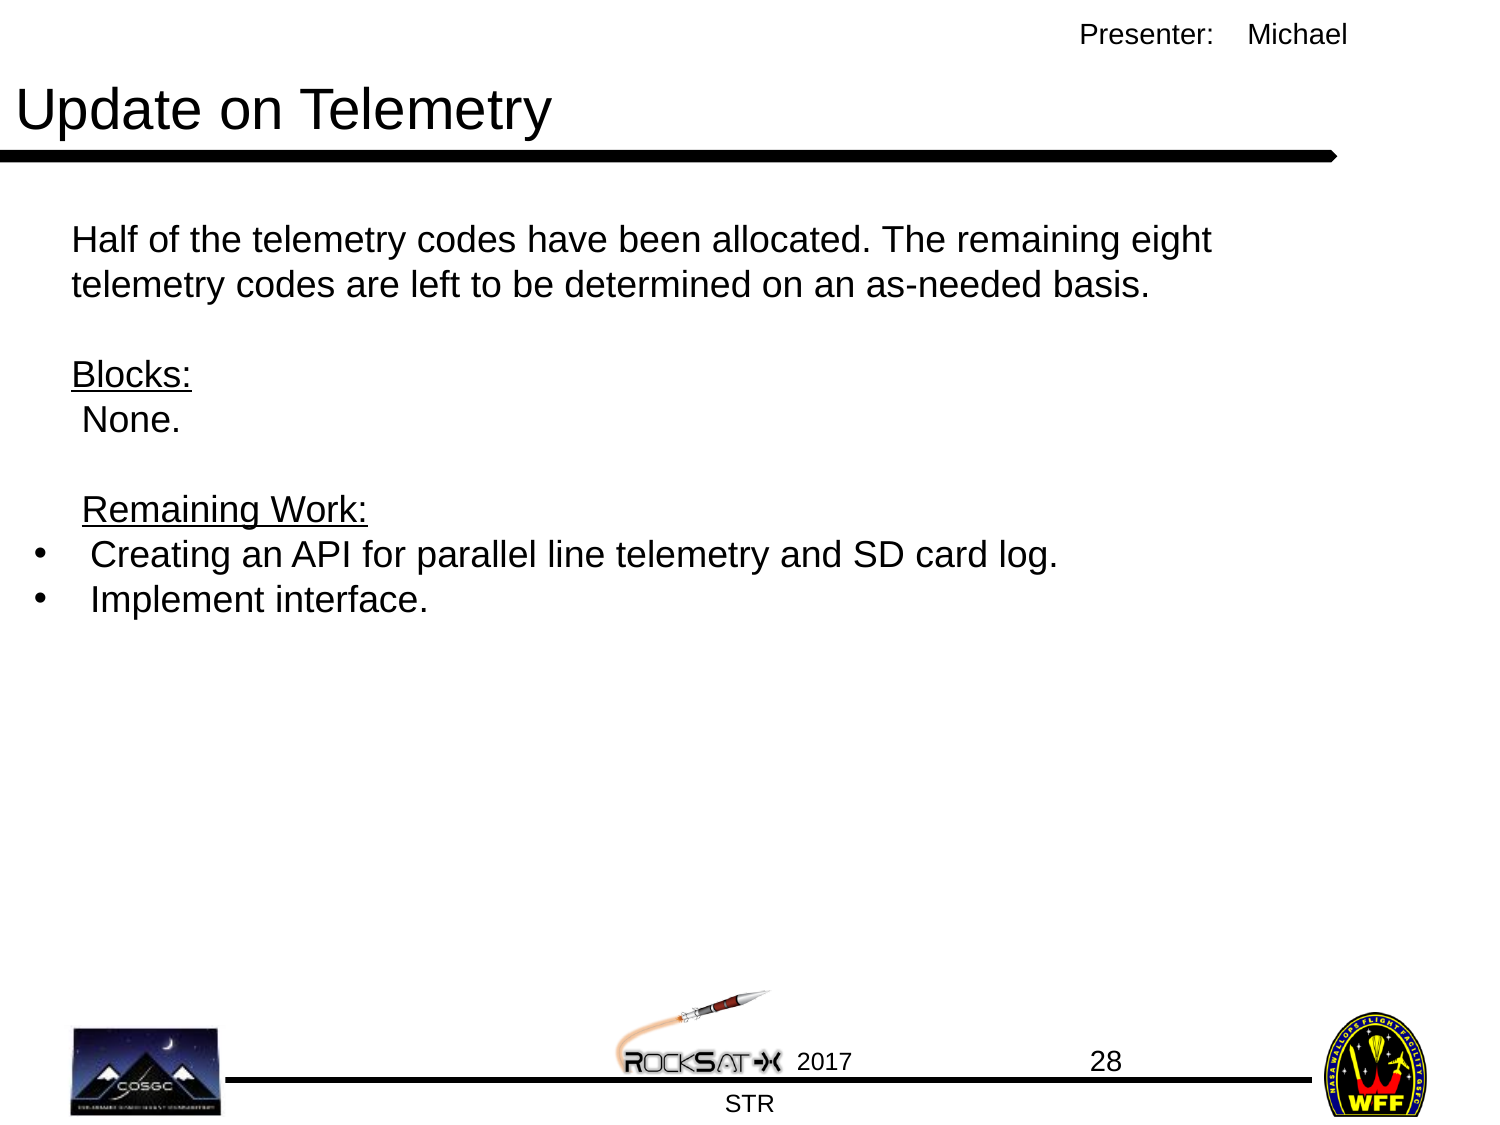

Michael

# Update on Telemetry
Half of the telemetry codes have been allocated. The remaining eight telemetry codes are left to be determined on an as-needed basis.
Blocks:
None.

Remaining Work:
Creating an API for parallel line telemetry and SD card log.
Implement interface.
28